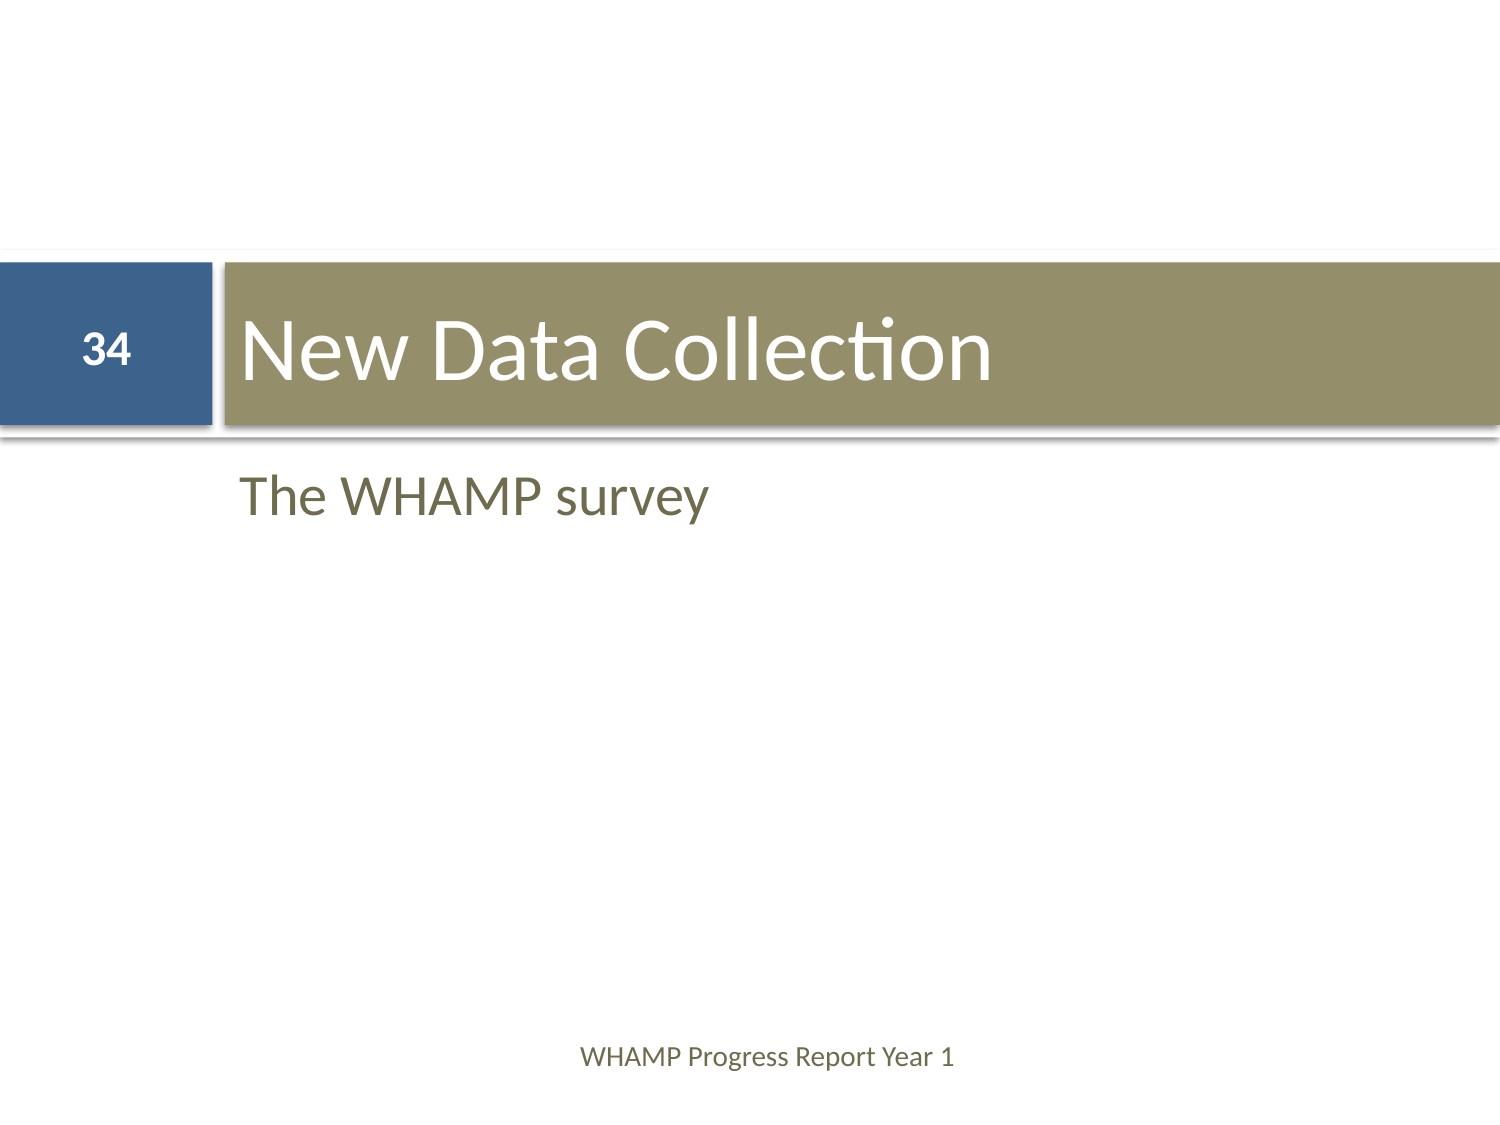

# New Data Collection
34
The WHAMP survey
WHAMP Progress Report Year 1